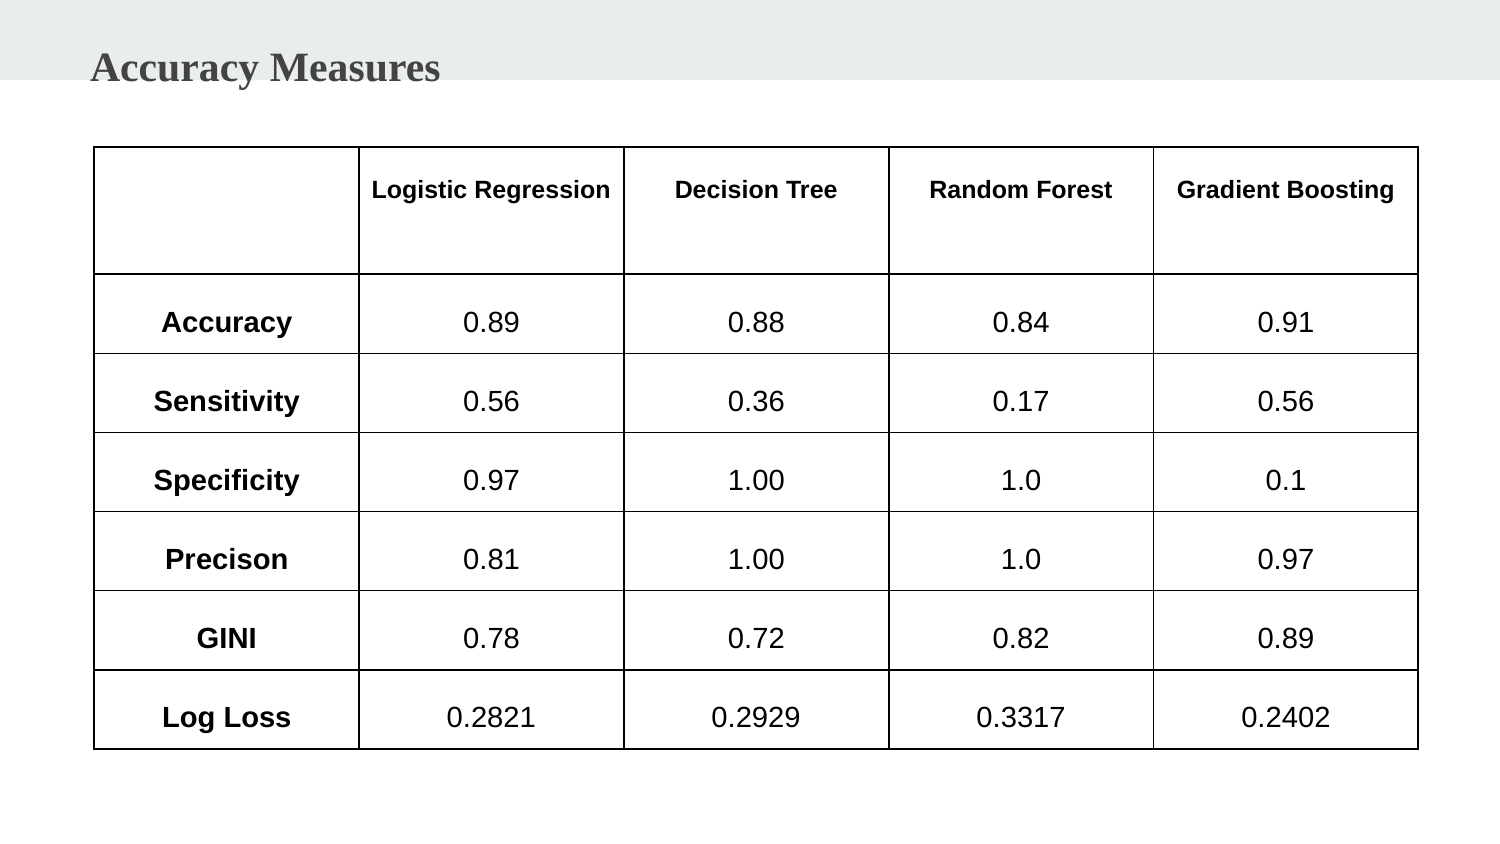

Accuracy Measures
|  | Logistic Regression | Decision Tree | Random Forest | Gradient Boosting |
| --- | --- | --- | --- | --- |
| Accuracy | 0.89 | 0.88 | 0.84 | 0.91 |
| Sensitivity | 0.56 | 0.36 | 0.17 | 0.56 |
| Specificity | 0.97 | 1.00 | 1.0 | 0.1 |
| Precison | 0.81 | 1.00 | 1.0 | 0.97 |
| GINI | 0.78 | 0.72 | 0.82 | 0.89 |
| Log Loss | 0.2821 | 0.2929 | 0.3317 | 0.2402 |